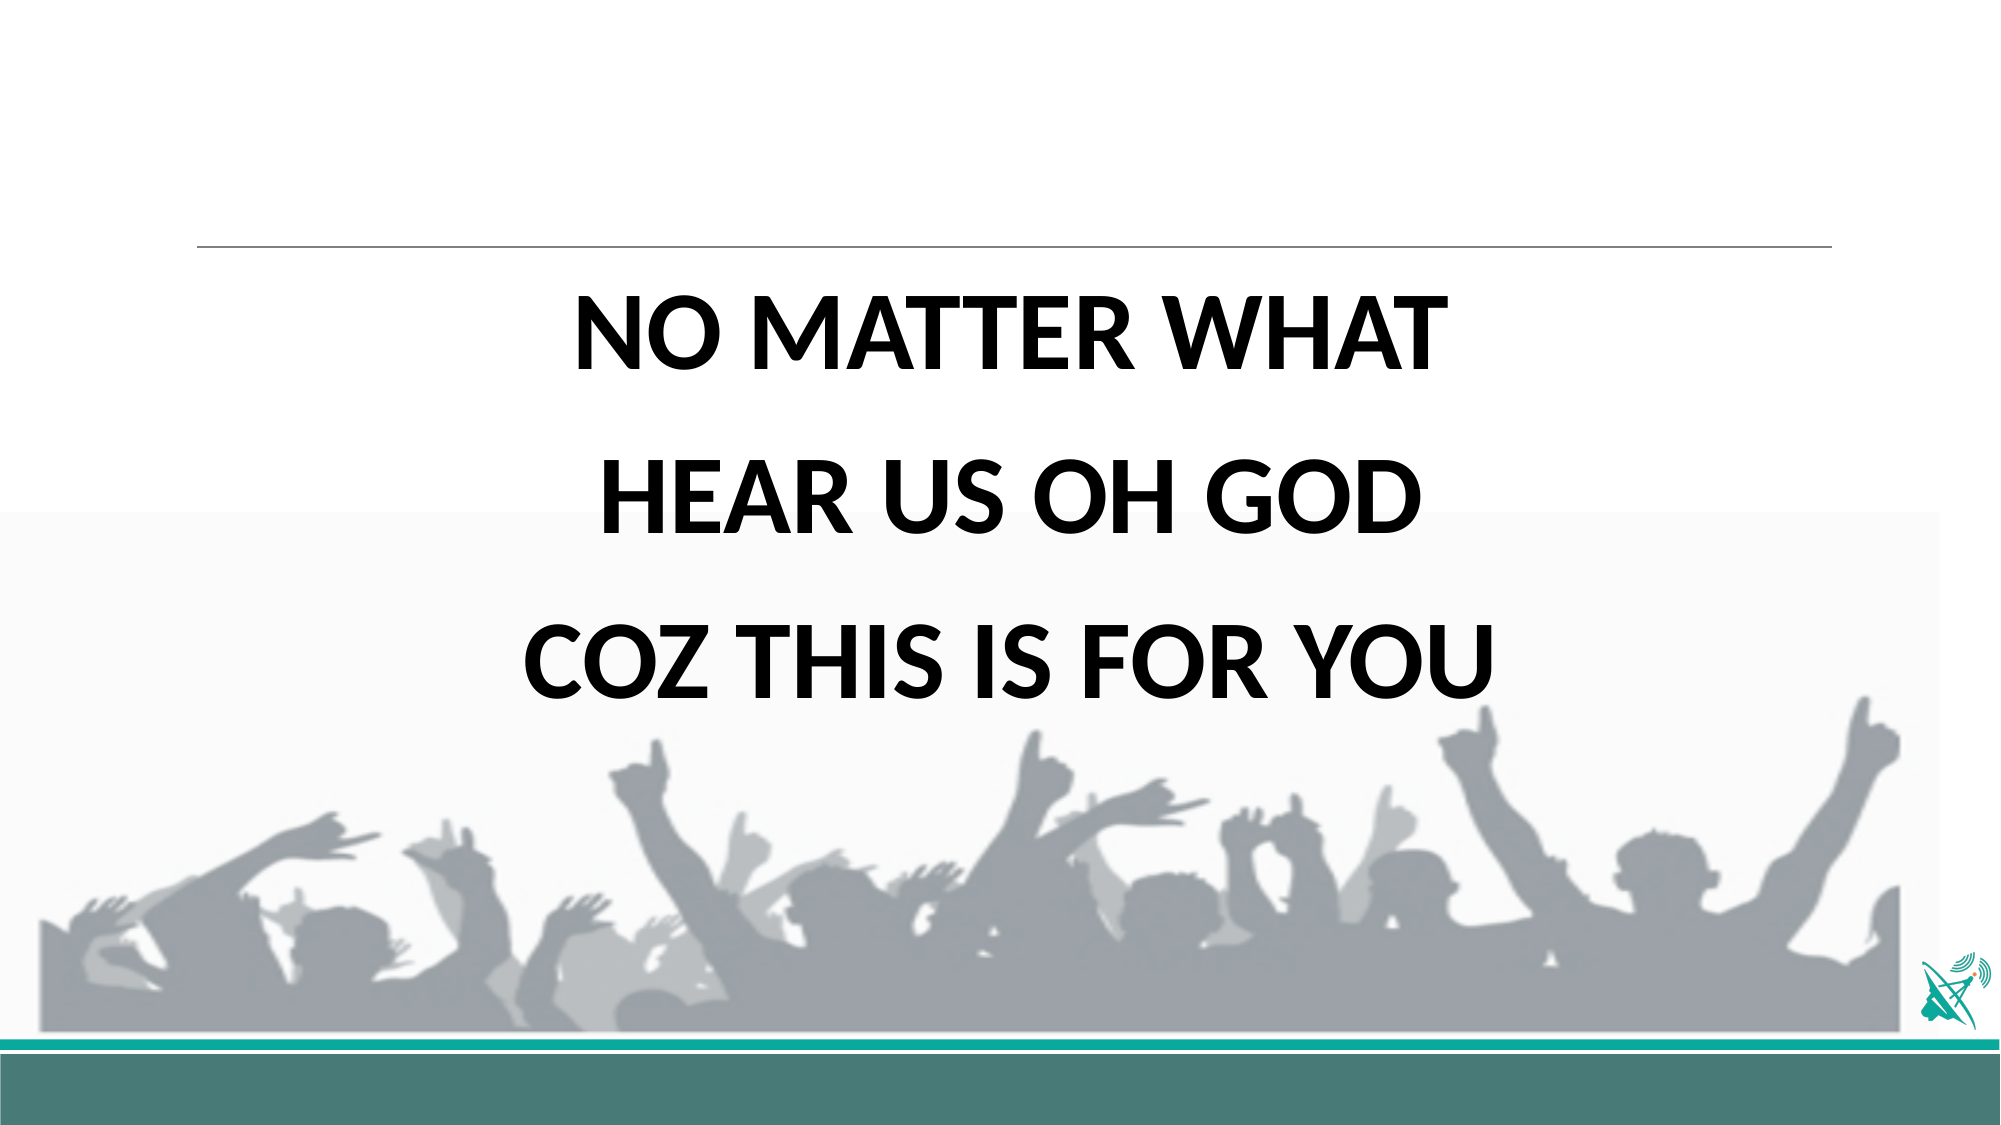

NO MATTER WHAT
HEAR US OH GOD
COZ THIS IS FOR YOU